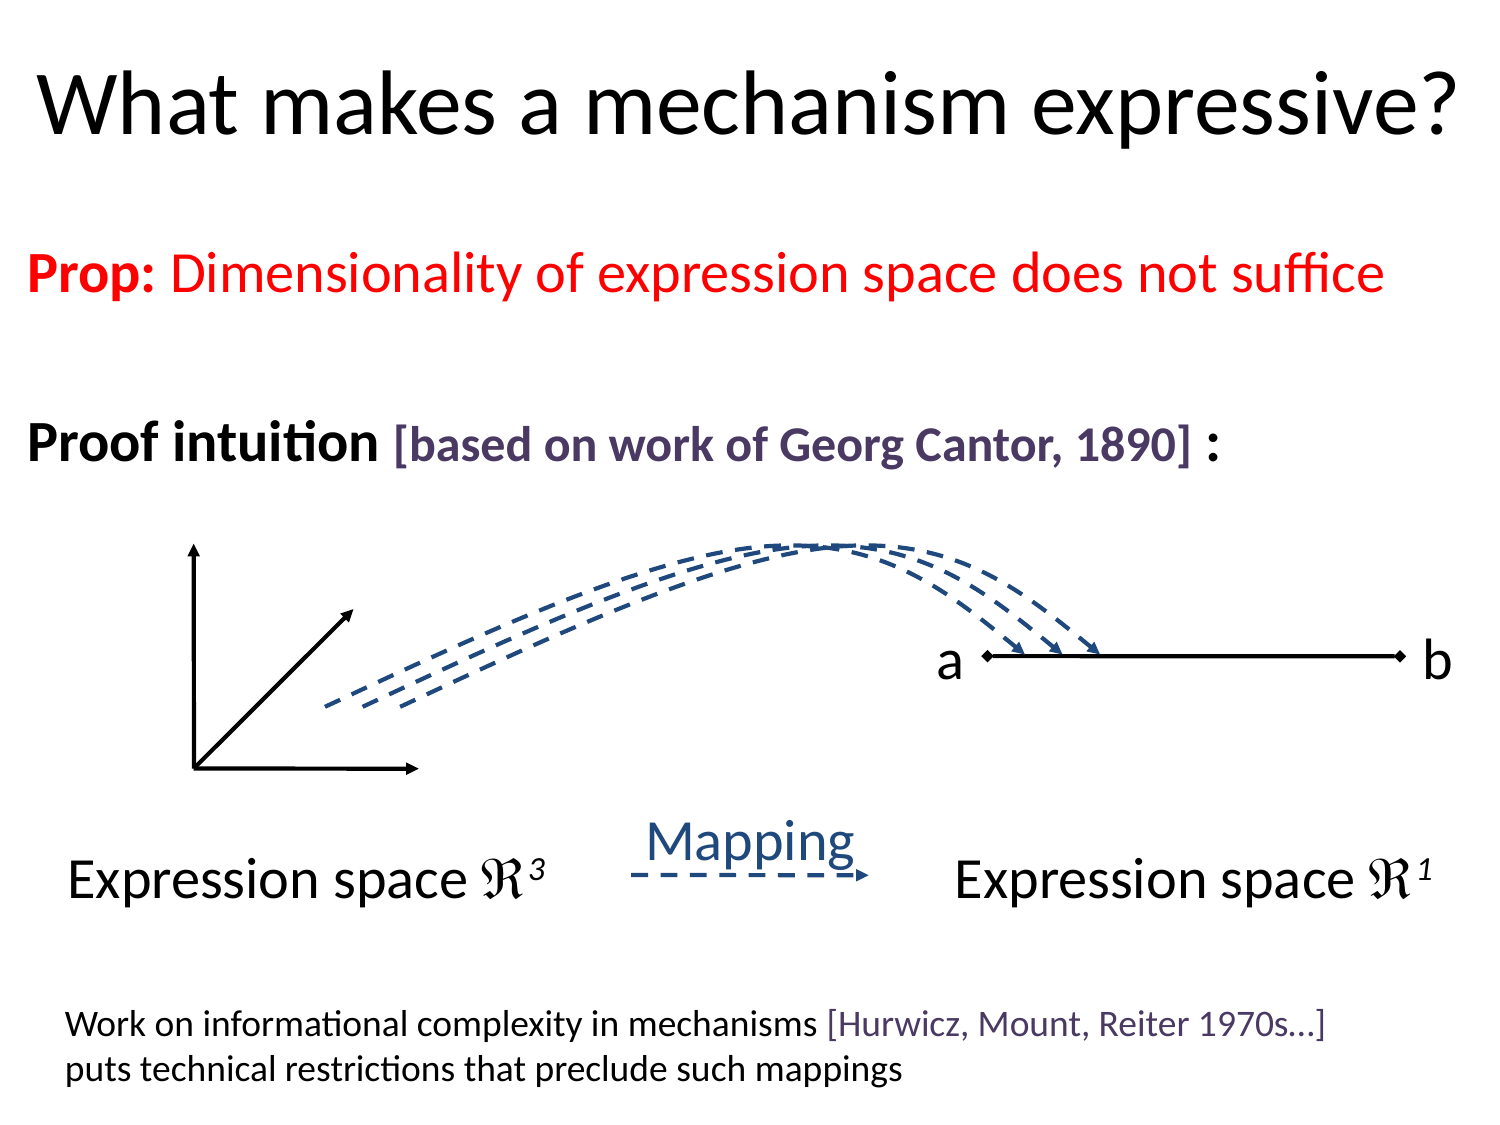

# What makes a mechanism expressive?
Prop: Dimensionality of expression space does not suffice
Proof intuition [based on work of Georg Cantor, 1890] :

Expression space ℜ3
a
b
Expression space ℜ1
Mapping
Work on informational complexity in mechanisms [Hurwicz, Mount, Reiter 1970s…]
puts technical restrictions that preclude such mappings